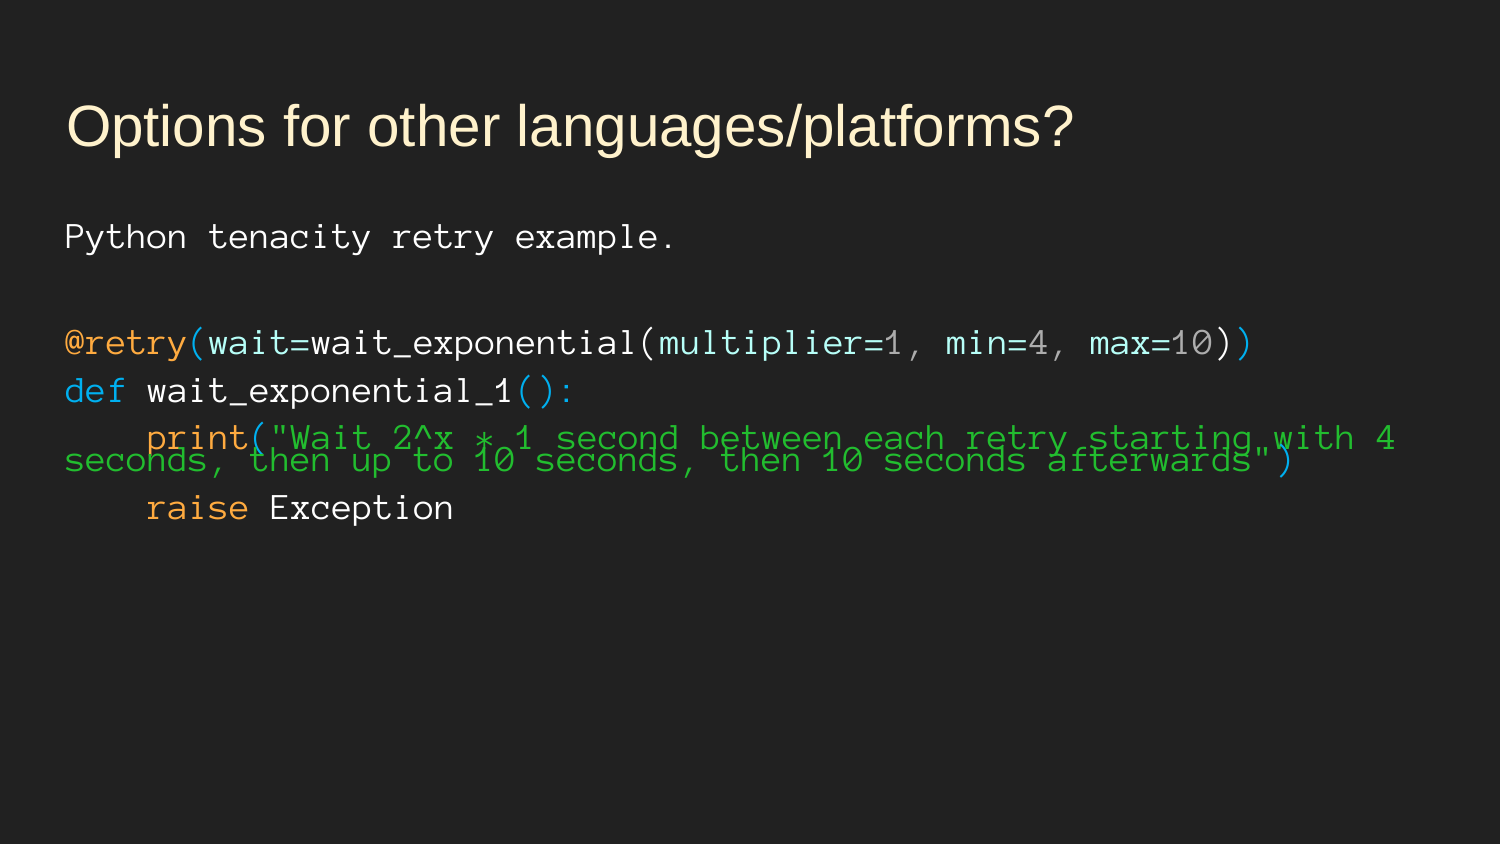

# Options for other languages/platforms?
Python tenacity retry example.

@retry(wait=wait_exponential(multiplier=1, min=4, max=10))
def wait_exponential_1():
    print("Wait 2^x * 1 second between each retry starting with 4 seconds, then up to 10 seconds, then 10 seconds afterwards")
    raise Exception